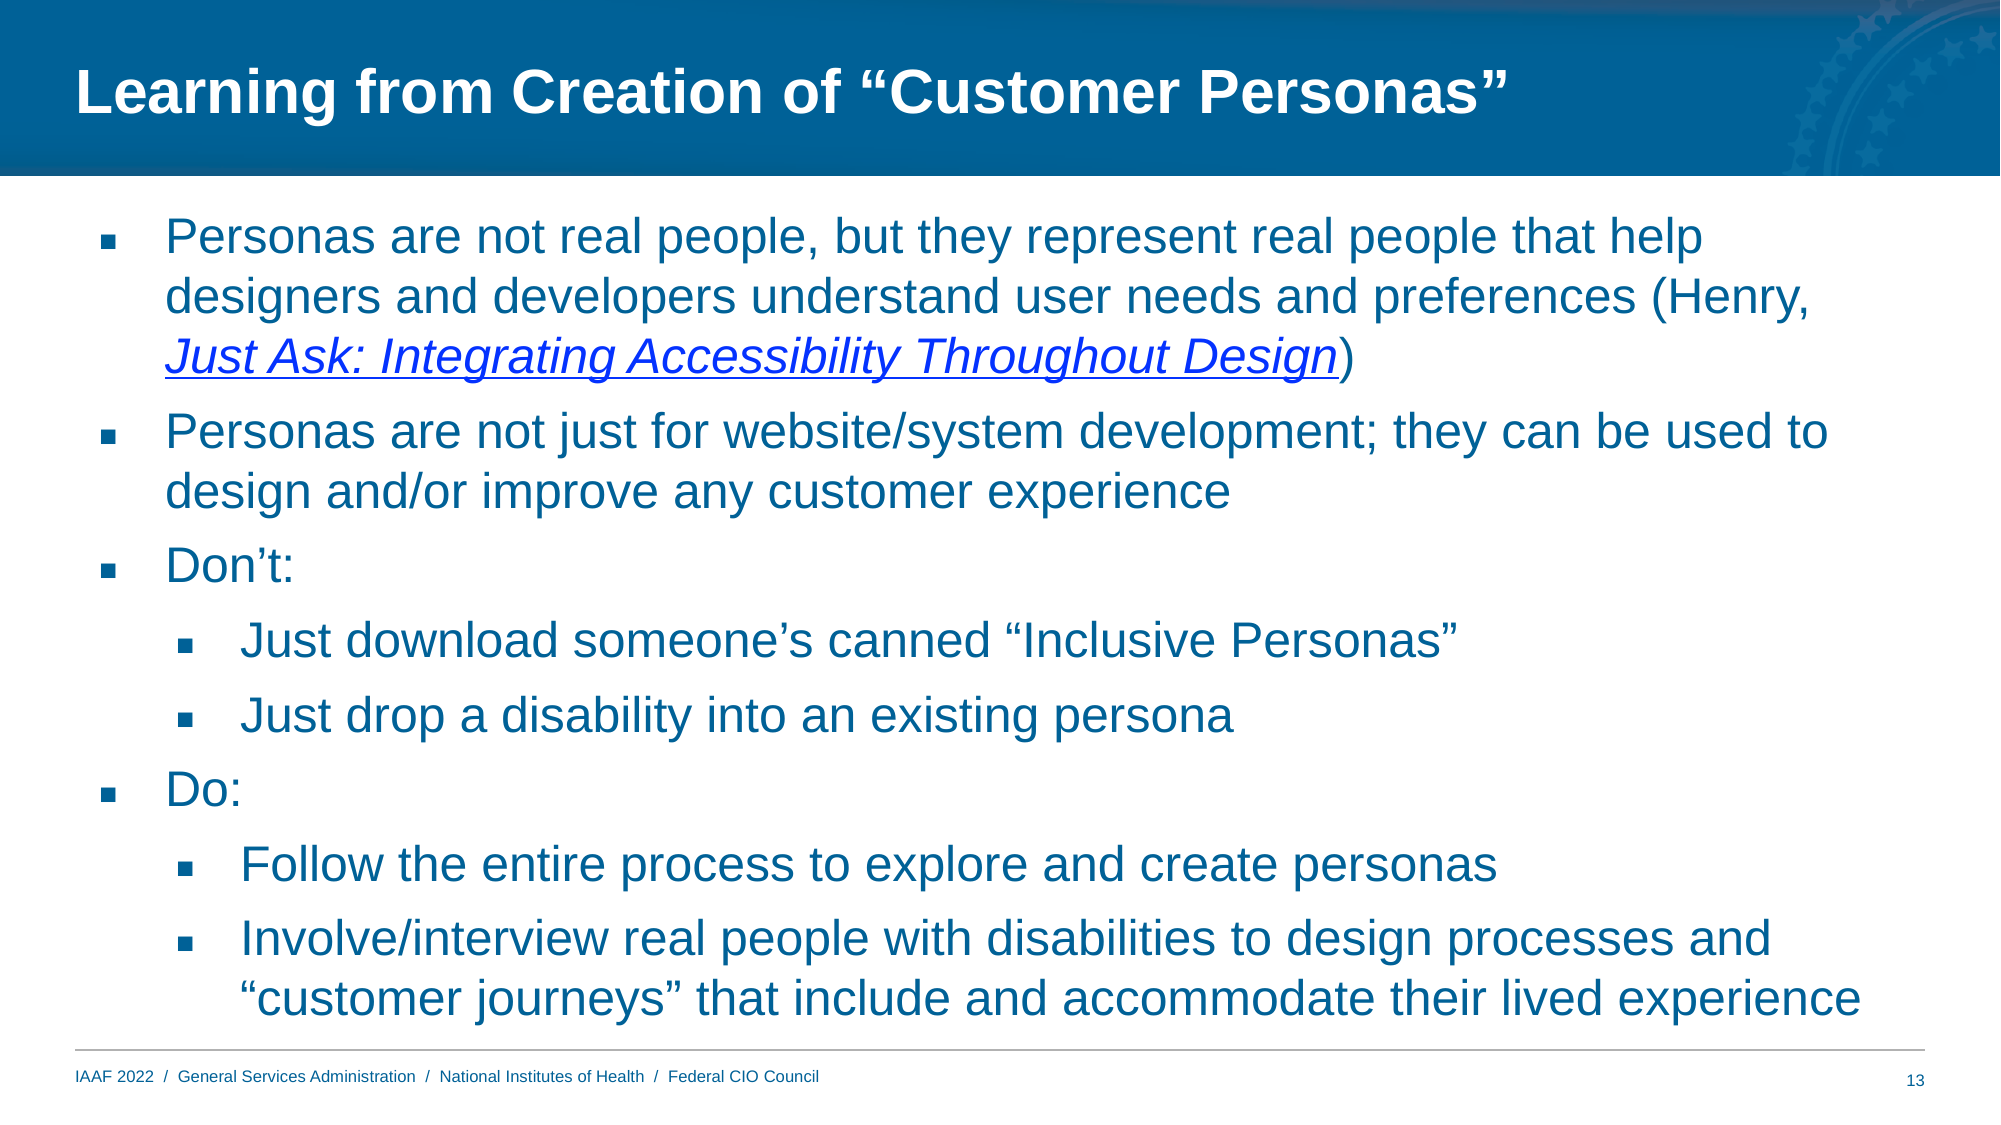

# Learning from Creation of “Customer Personas”
Personas are not real people, but they represent real people that help designers and developers understand user needs and preferences (Henry, Just Ask: Integrating Accessibility Throughout Design)
Personas are not just for website/system development; they can be used to design and/or improve any customer experience
Don’t:
Just download someone’s canned “Inclusive Personas”
Just drop a disability into an existing persona
Do:
Follow the entire process to explore and create personas
Involve/interview real people with disabilities to design processes and “customer journeys” that include and accommodate their lived experience

13